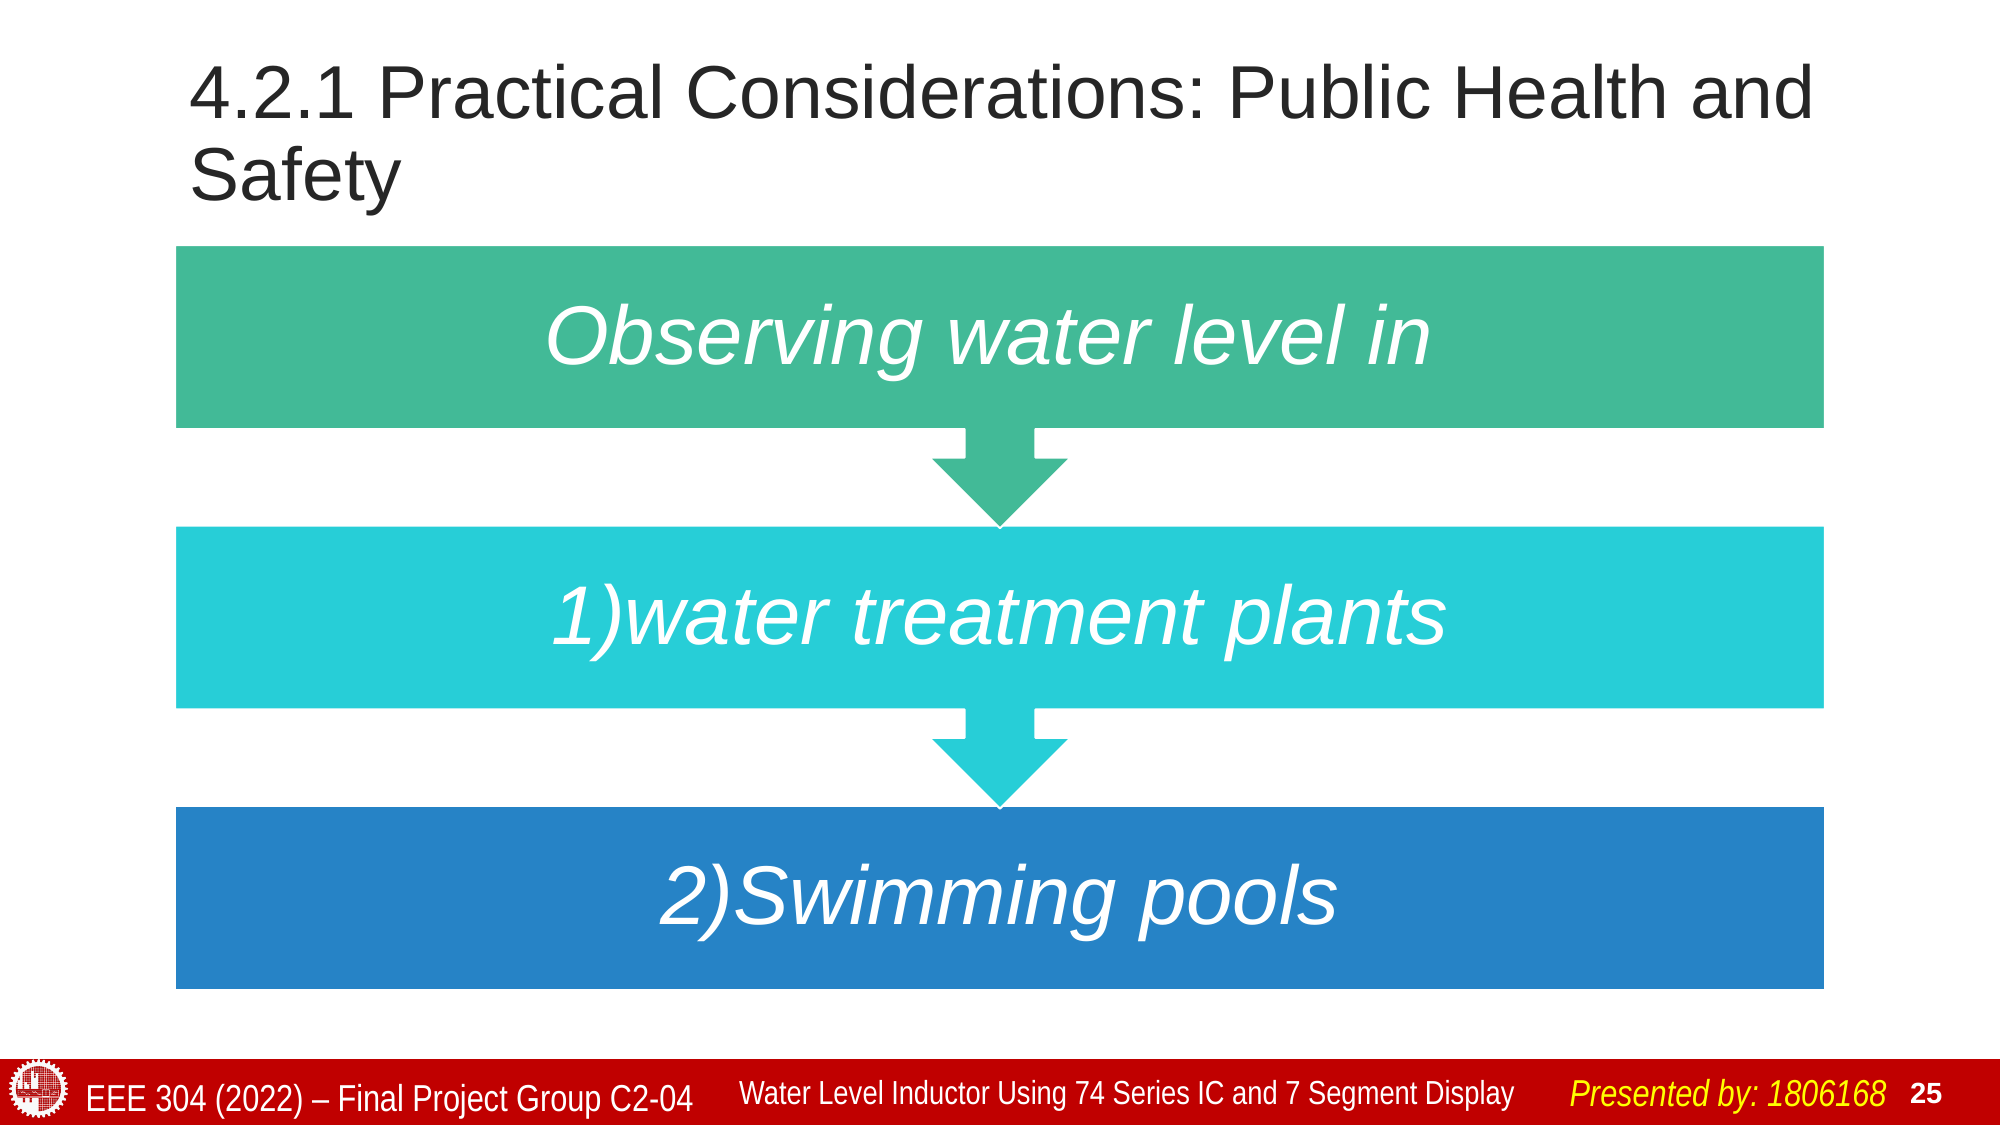

# 4.2.1 Practical Considerations: Public Health and Safety
2)Swimming pools
1)water treatment plants
Observing water level in
Presented by: 1806168
Water Level Inductor Using 74 Series IC and 7 Segment Display
EEE 304 (2022) – Final Project Group C2-04
25